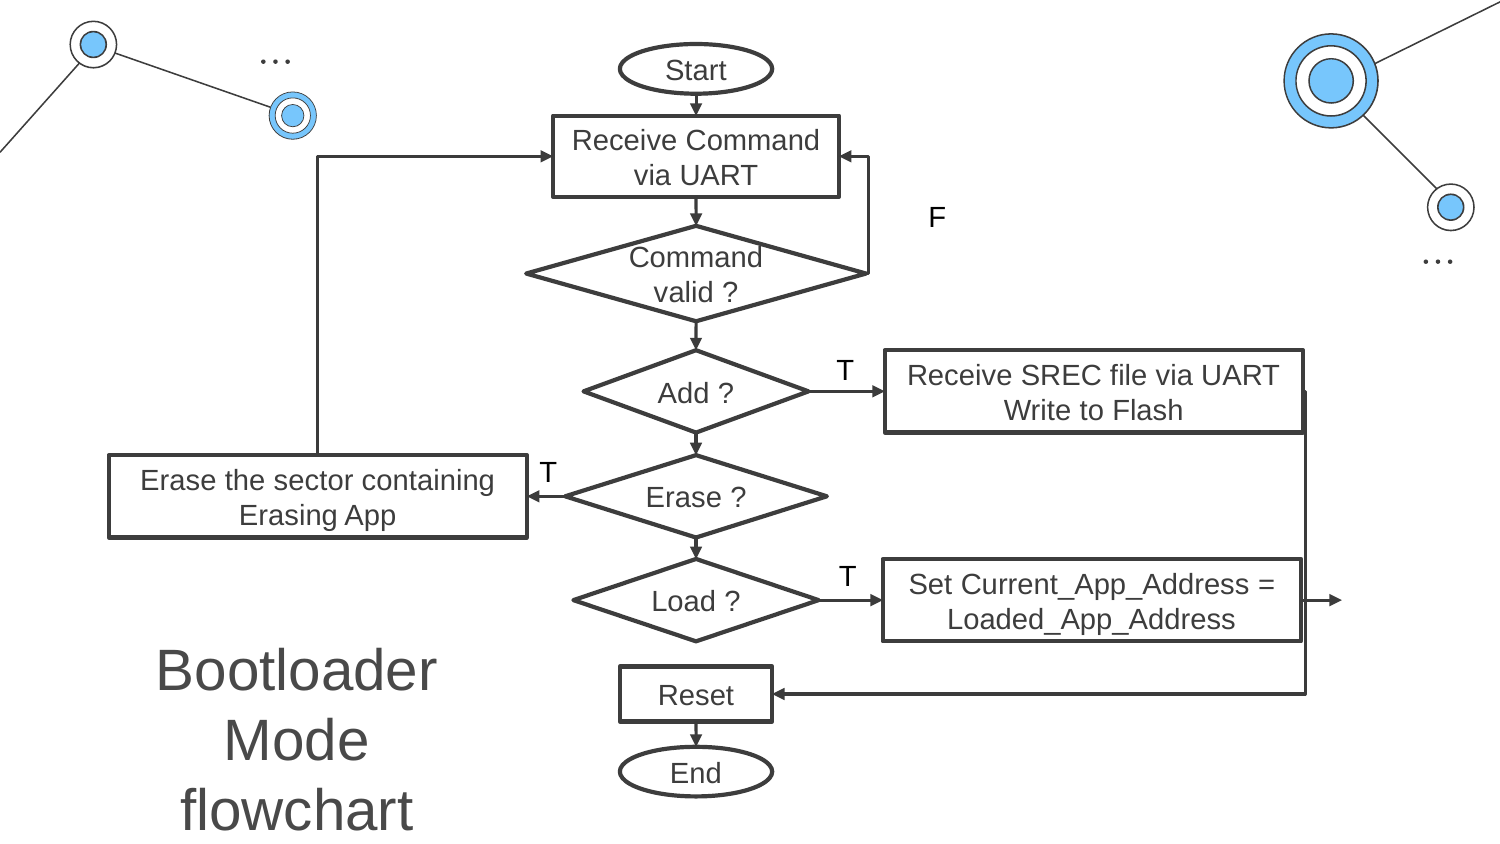

Start
Receive Command via UART
F
Command valid ?
T
Add ?
Receive SREC file via UART
Write to Flash
T
Erase the sector containing Erasing App
Erase ?
T
Load ?
Set Current_App_Address = Loaded_App_Address
# Bootloader Mode flowchart
Reset
End